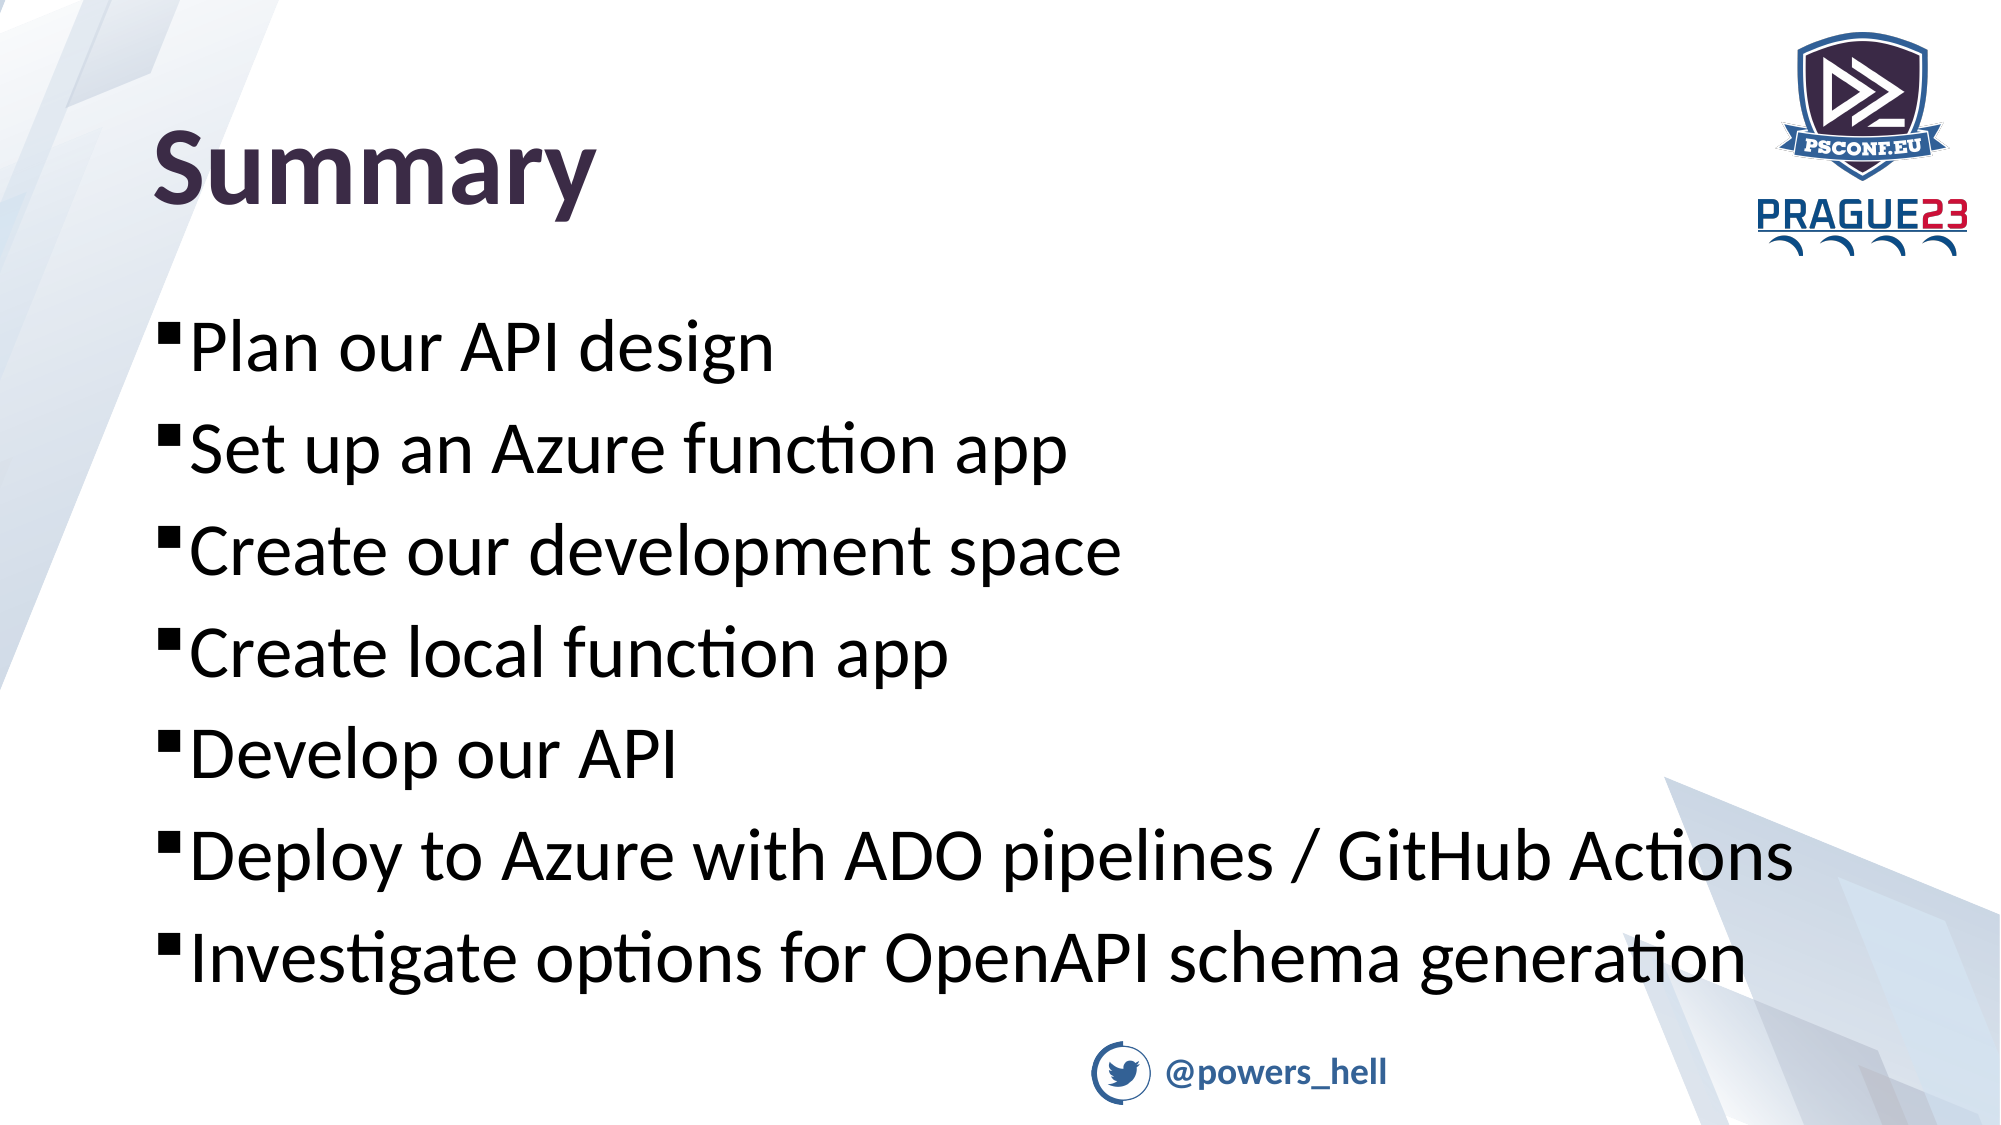

# Summary
Plan our API design
Set up an Azure function app
Create our development space
Create local function app
Develop our API
Deploy to Azure with ADO pipelines / GitHub Actions
Investigate options for OpenAPI schema generation